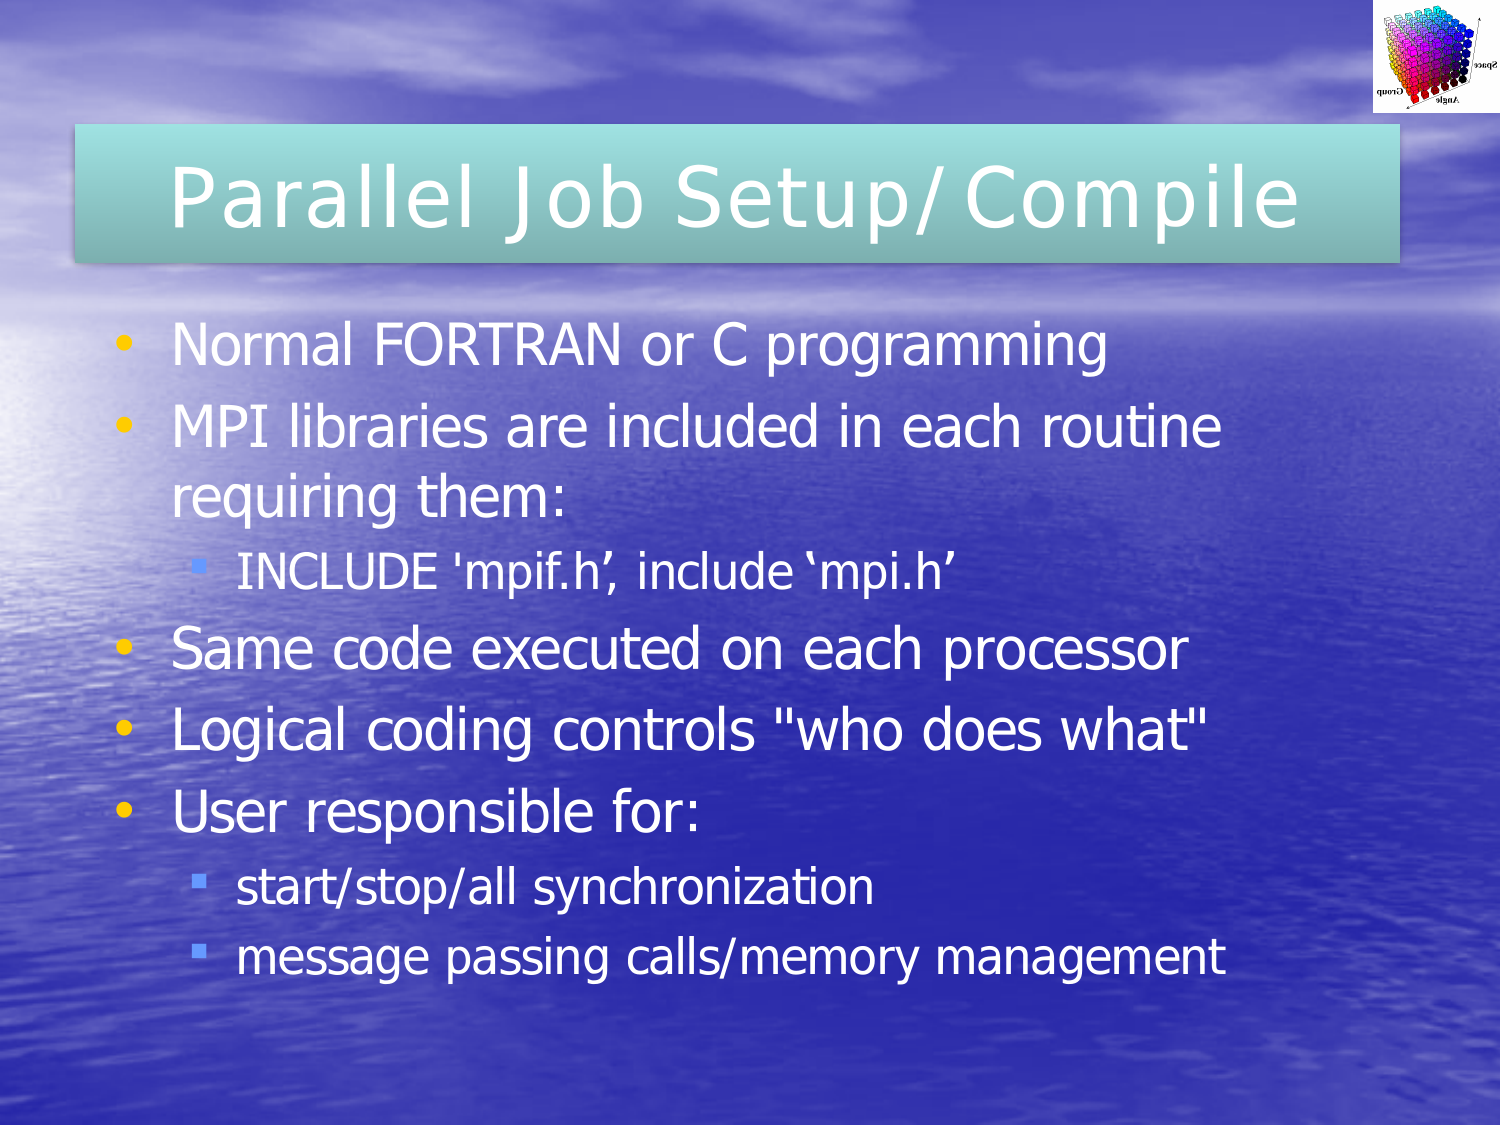

Parallel Job Setup/Compile
Normal FORTRAN or C programming
MPI libraries are included in each routine requiring them:
INCLUDE 'mpif.h’, include ‘mpi.h’
Same code executed on each processor
Logical coding controls "who does what"
User responsible for:
start/stop/all synchronization
message passing calls/memory management